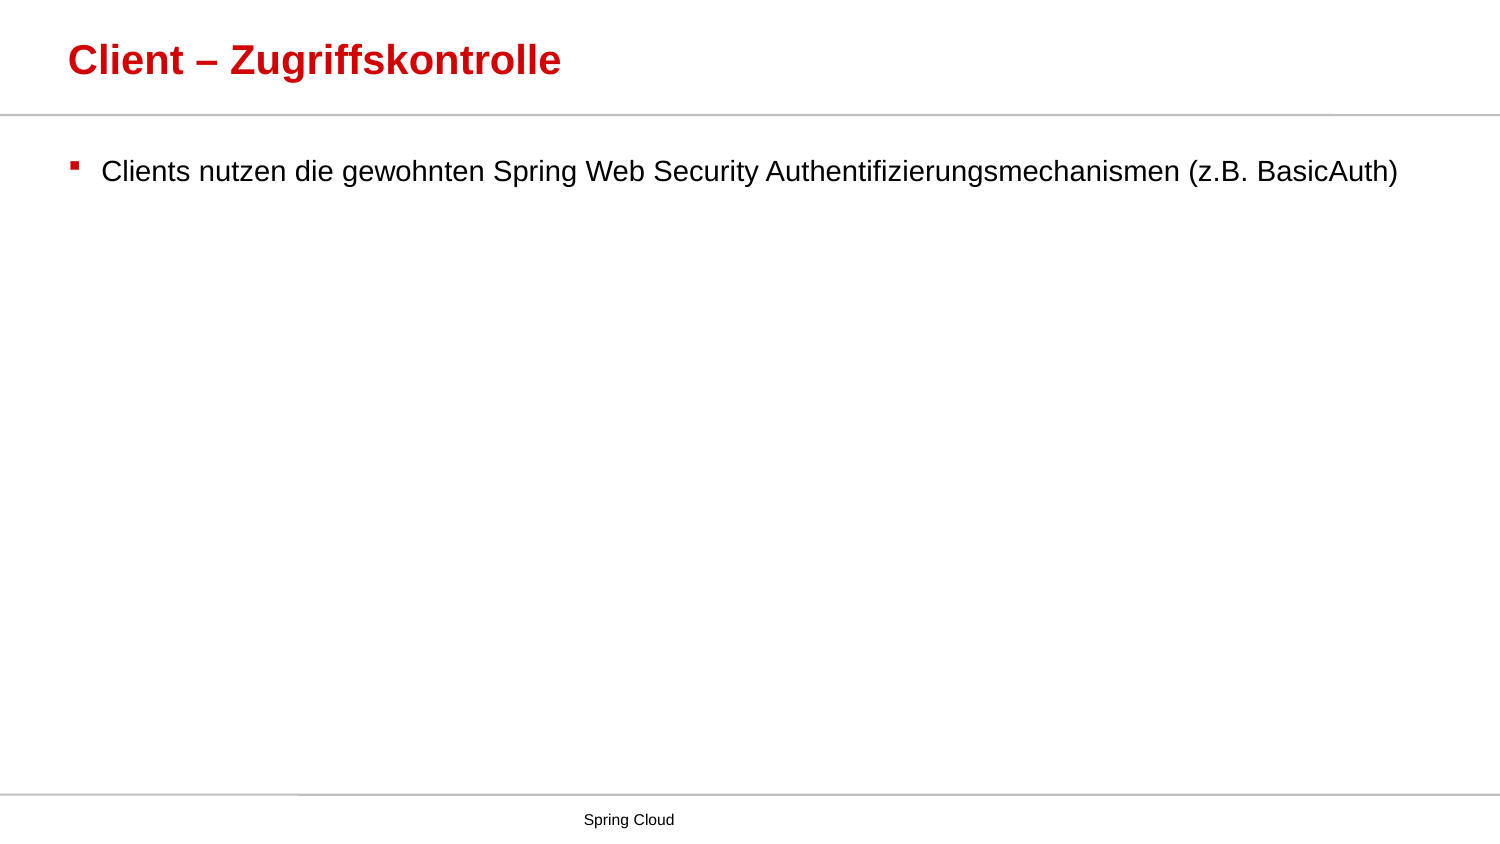

# Client – Zugriffskontrolle
Clients nutzen die gewohnten Spring Web Security Authentifizierungsmechanismen (z.B. BasicAuth)
Spring Cloud